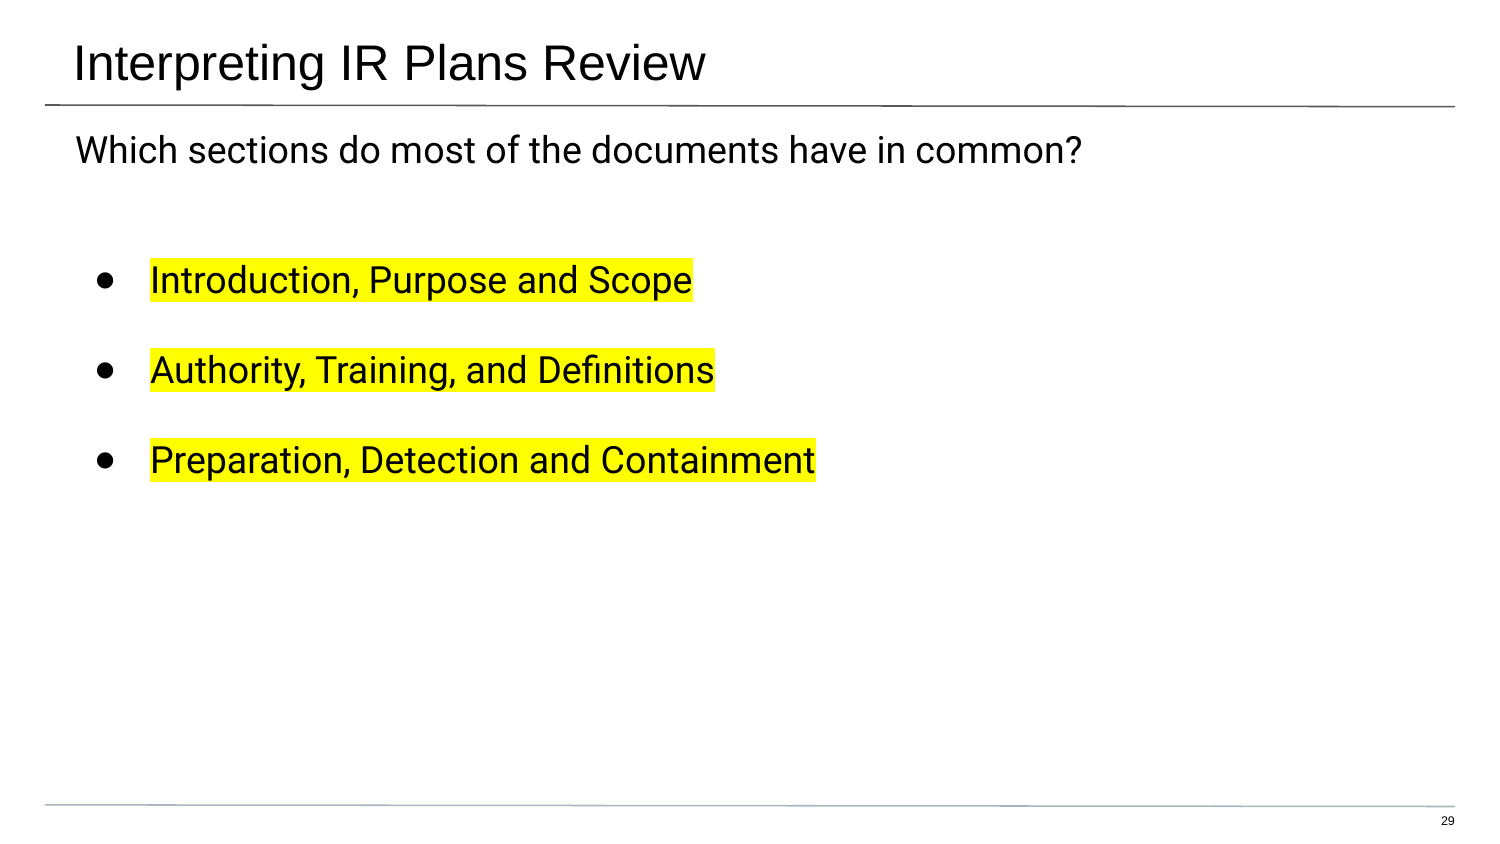

# Interpreting IR Plans Review
Which sections do most of the documents have in common?
Introduction, Purpose and Scope
Authority, Training, and Definitions
Preparation, Detection and Containment

29